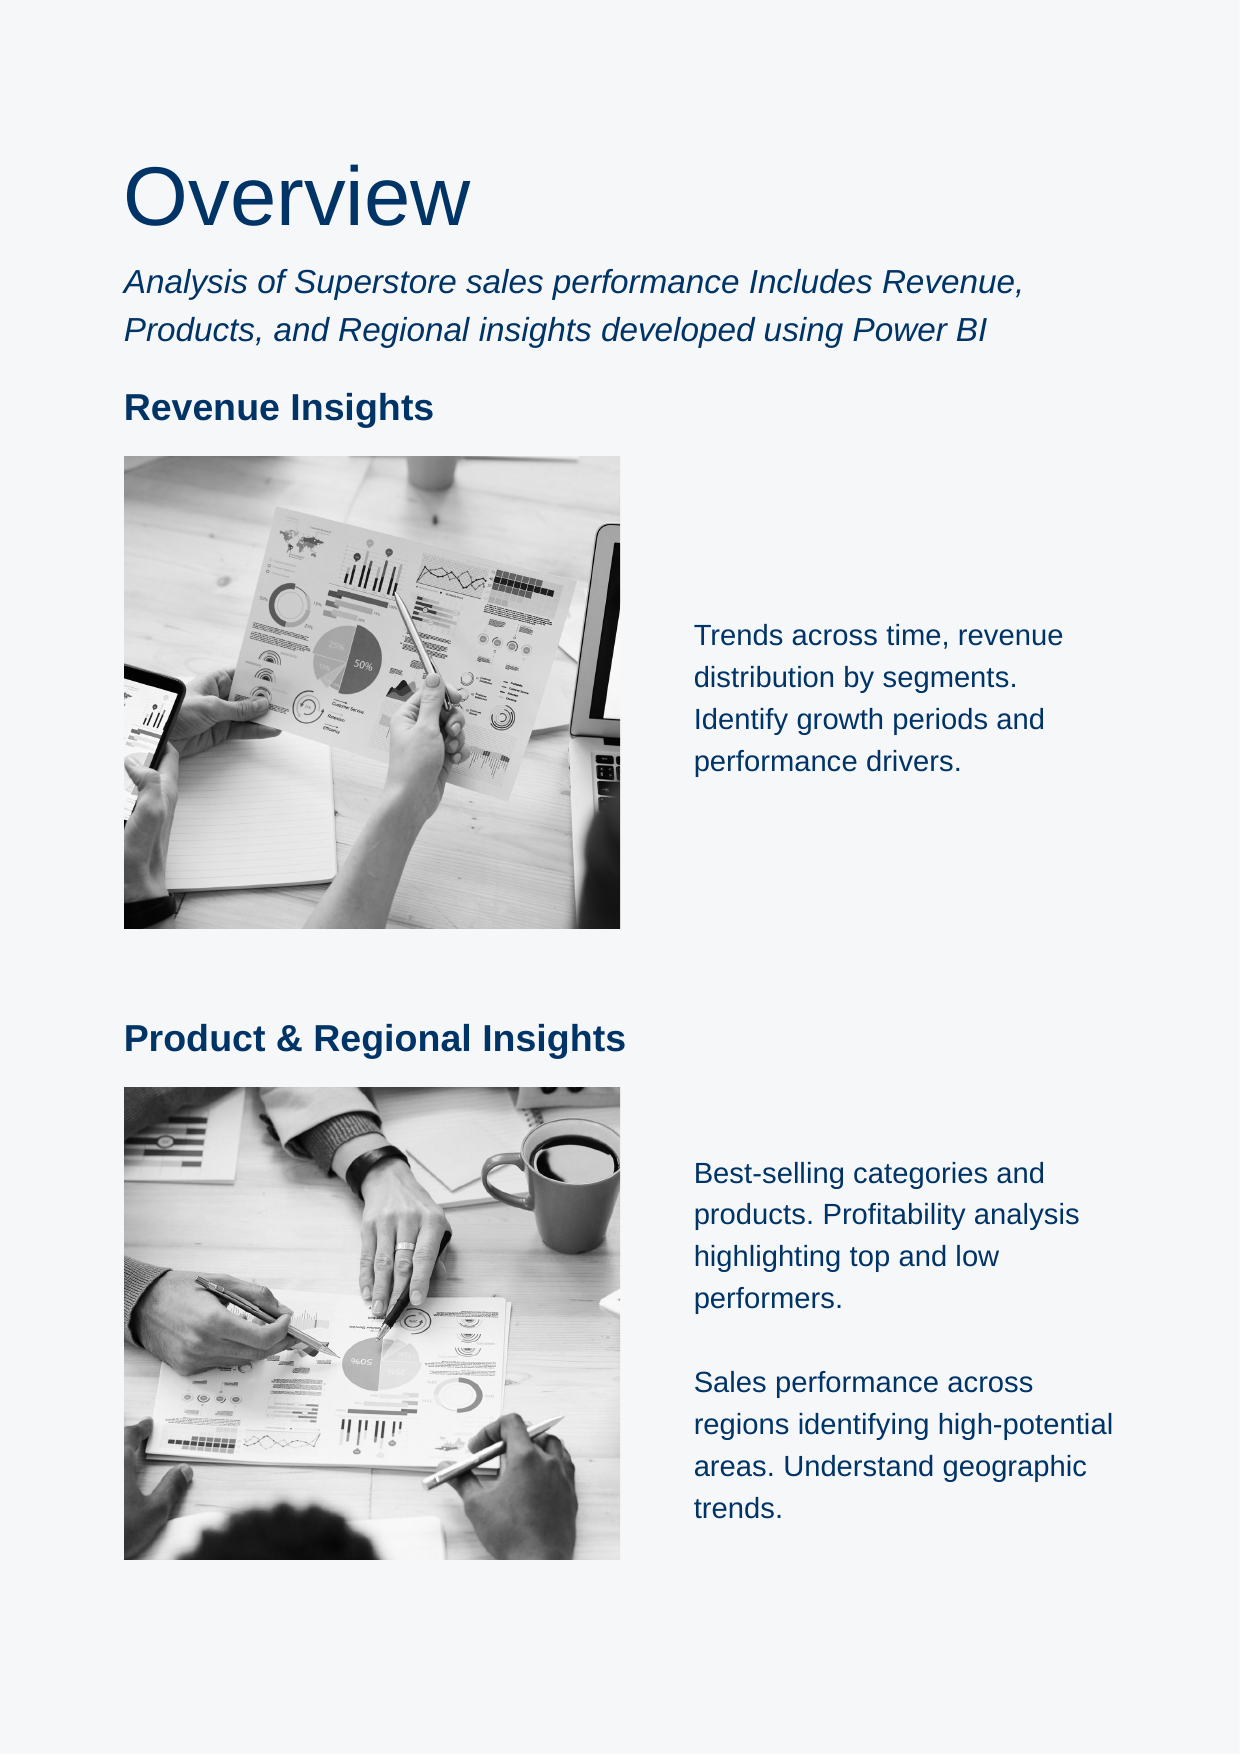

Overview
Analysis of Superstore sales performance Includes Revenue, Products, and Regional insights developed using Power BI
Revenue Insights

Trends across time, revenue distribution by segments. Identify growth periods and performance drivers.
Product & Regional Insights

Best-selling categories and products. Profitability analysis highlighting top and low performers.

Sales performance across regions identifying high-potential areas. Understand geographic trends.